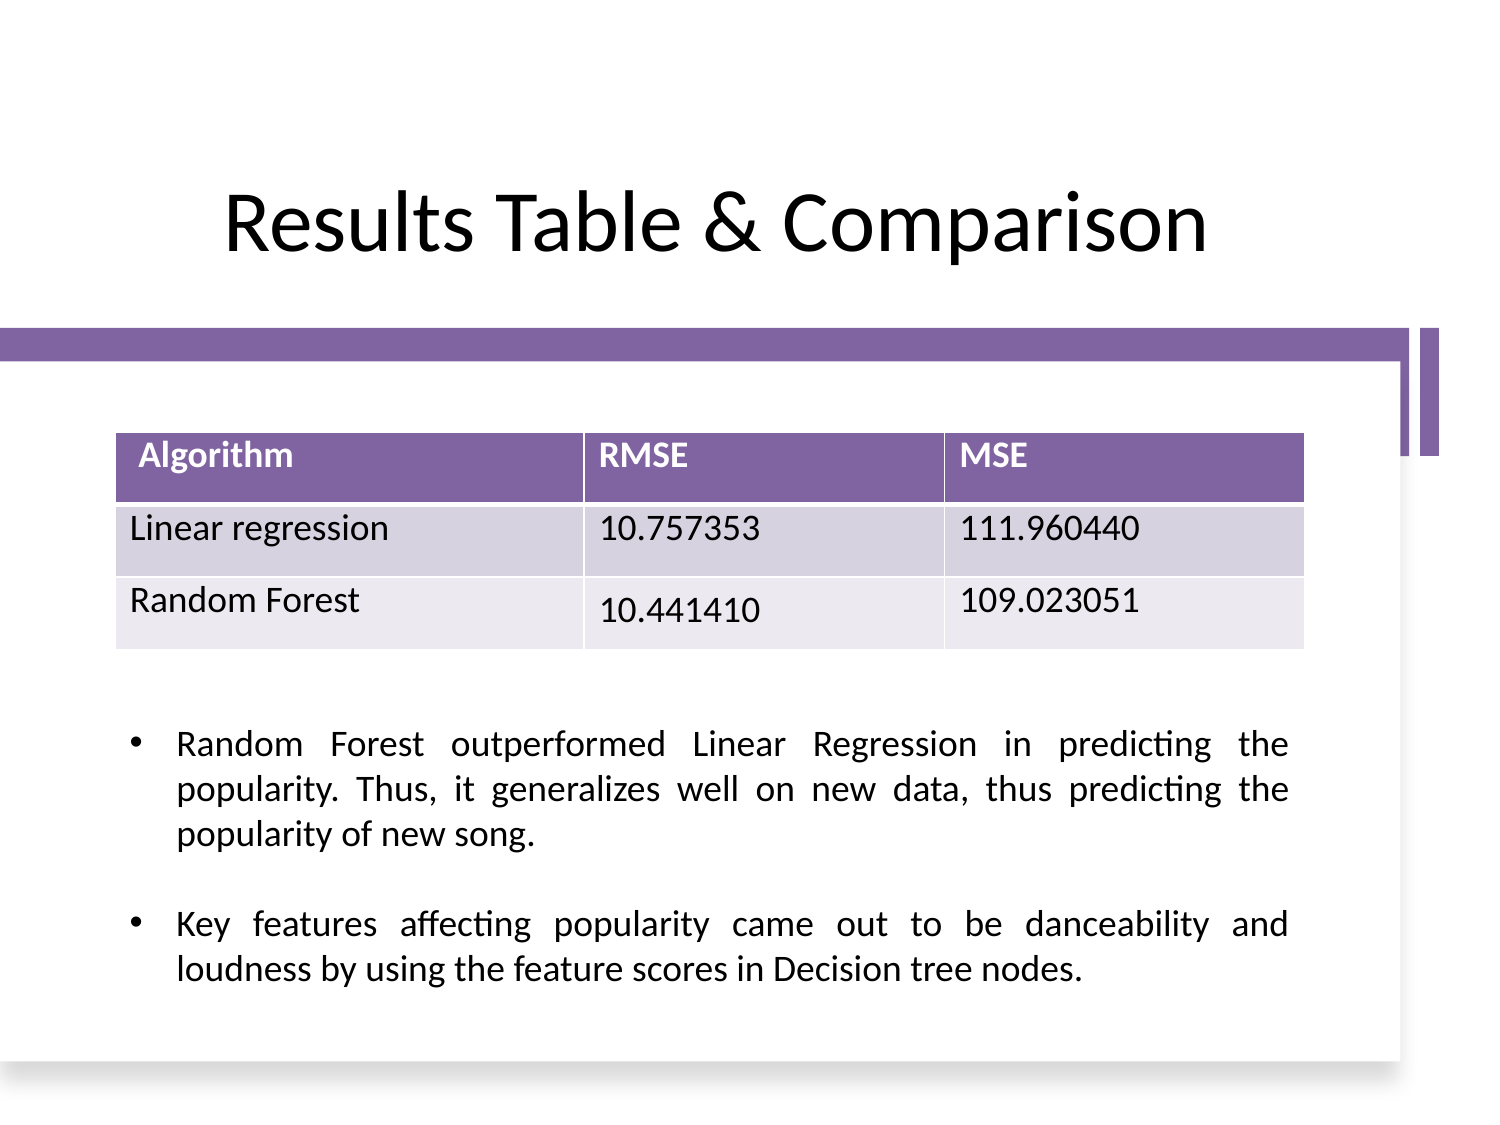

# Results Table & Comparison

| Algorithm | RMSE | MSE |
| --- | --- | --- |
| Linear regression | 10.757353 | 111.960440 |
| Random Forest | 10.441410 | 109.023051 |
Random Forest outperformed Linear Regression in predicting the popularity. Thus, it generalizes well on new data, thus predicting the popularity of new song.

Key features affecting popularity came out to be danceability and loudness by using the feature scores in Decision tree nodes.